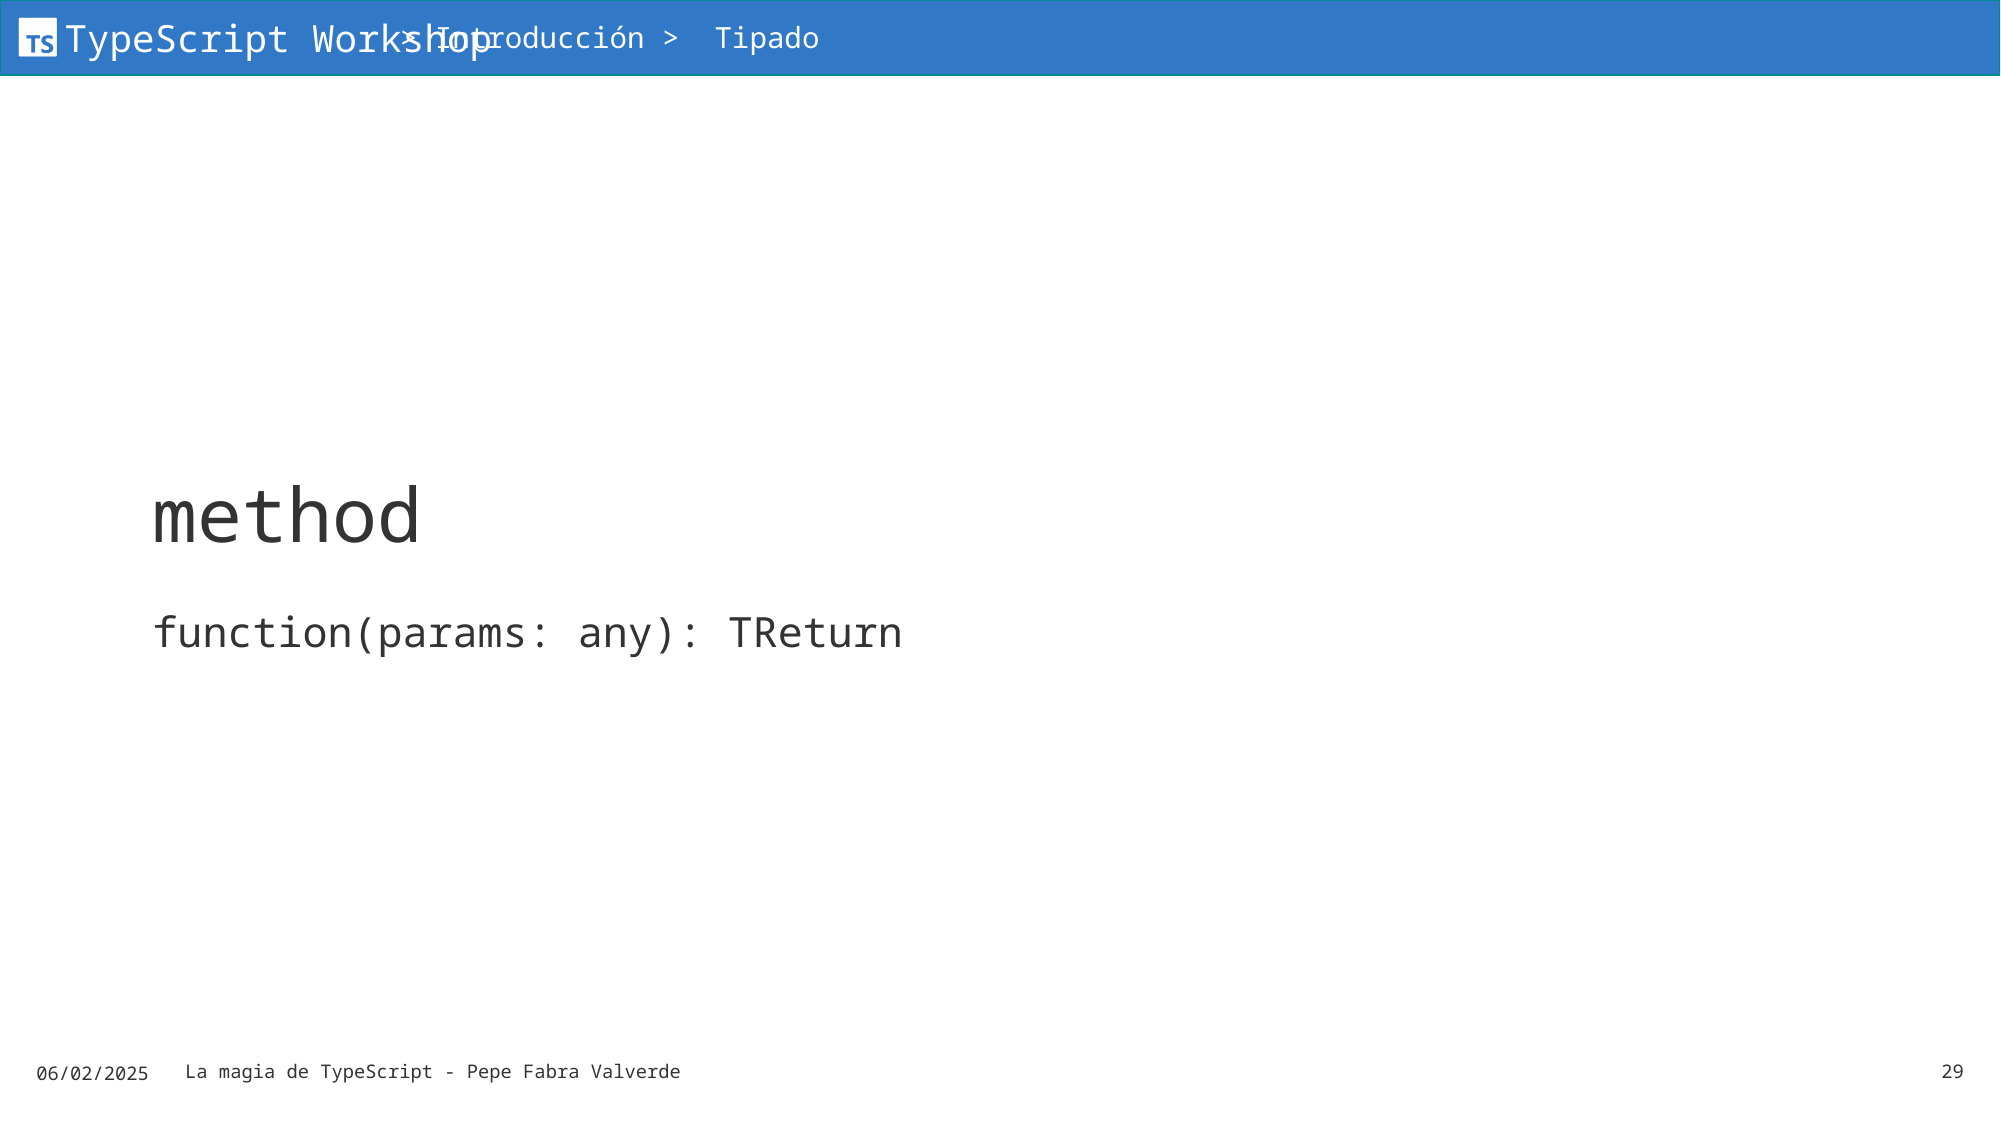

> Introducción >  Tipado
# method
function(params: any): TReturn
06/02/2025
La magia de TypeScript - Pepe Fabra Valverde
29